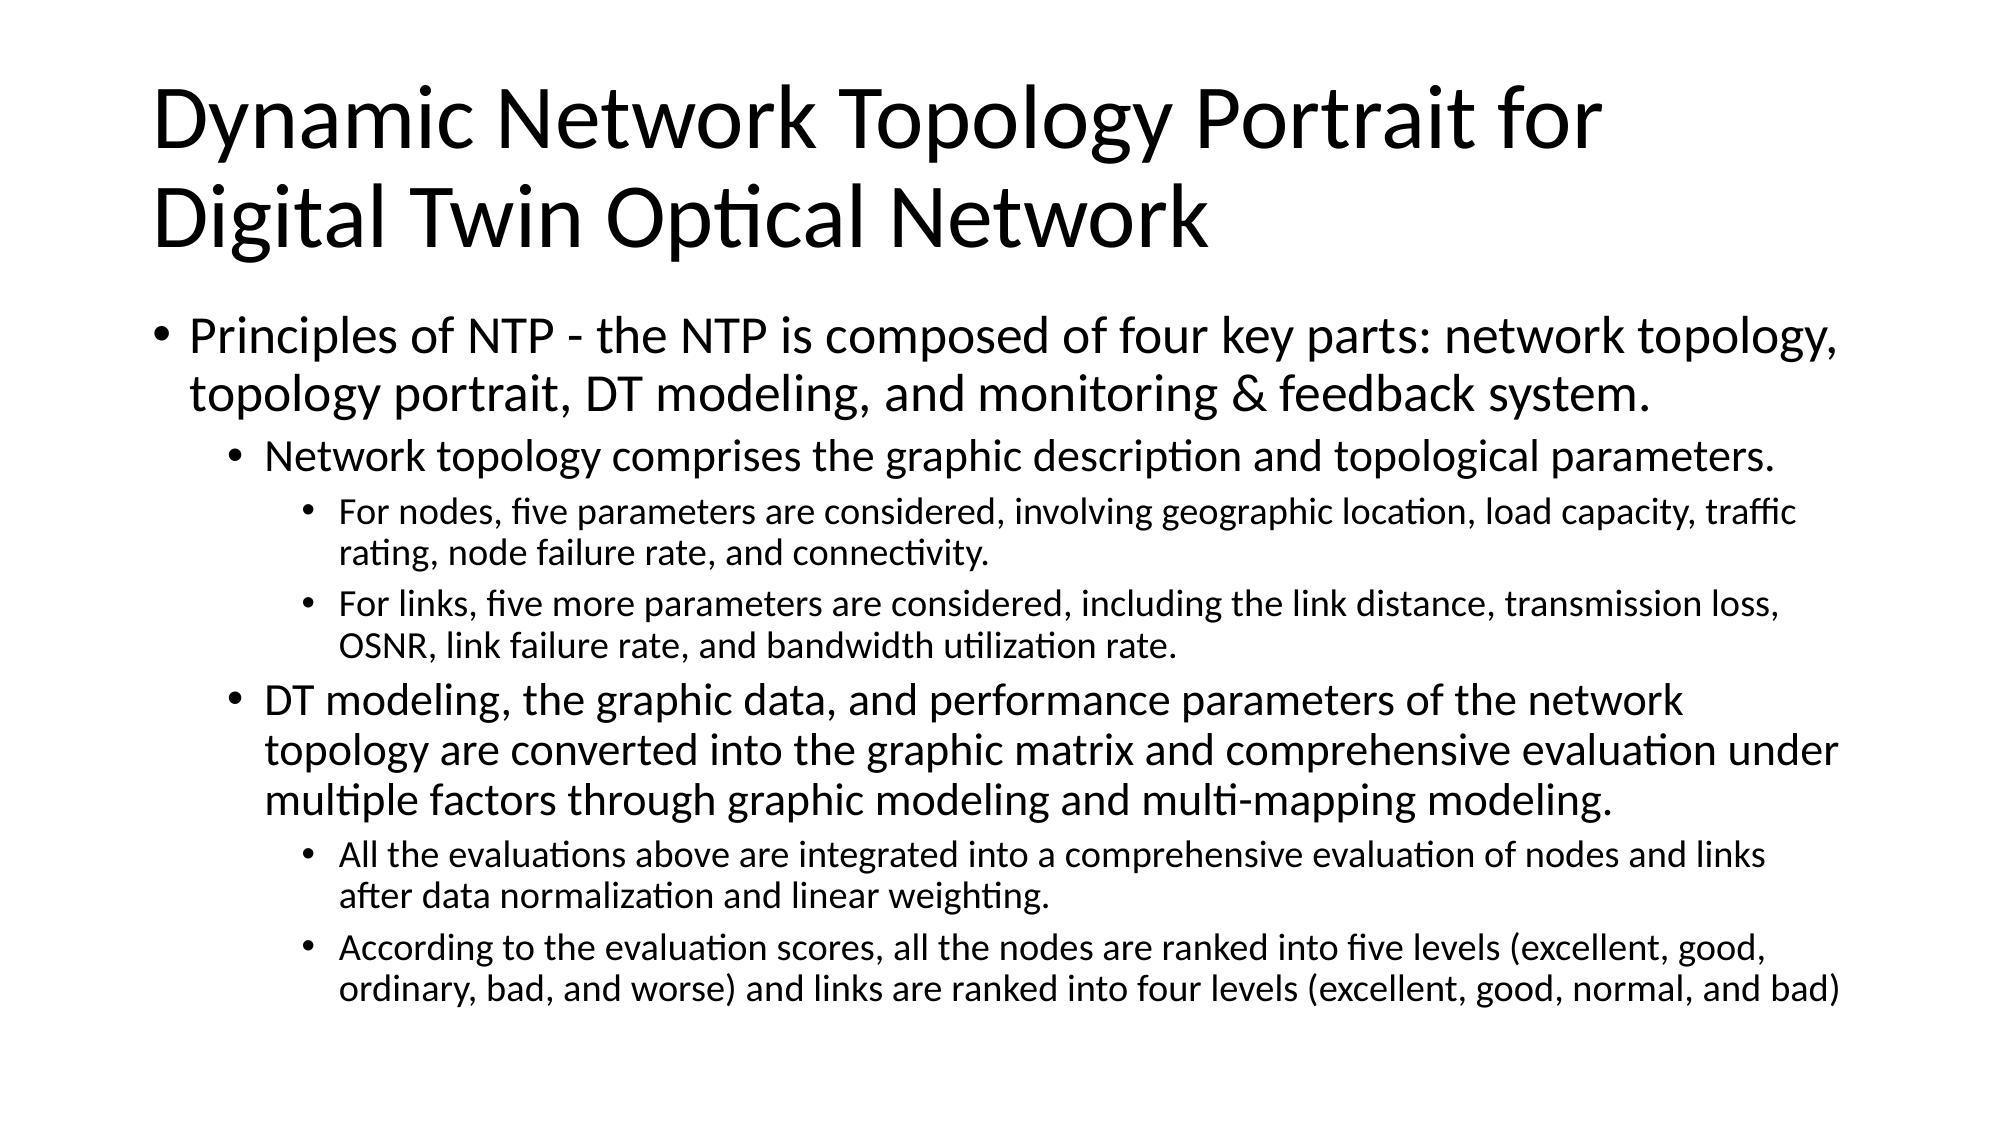

# Dynamic Network Topology Portrait for Digital Twin Optical Network
Principles of NTP - the NTP is composed of four key parts: network topology, topology portrait, DT modeling, and monitoring & feedback system.
Network topology comprises the graphic description and topological parameters.
For nodes, five parameters are considered, involving geographic location, load capacity, traffic rating, node failure rate, and connectivity.
For links, five more parameters are considered, including the link distance, transmission loss, OSNR, link failure rate, and bandwidth utilization rate.
DT modeling, the graphic data, and performance parameters of the network topology are converted into the graphic matrix and comprehensive evaluation under multiple factors through graphic modeling and multi-mapping modeling.
All the evaluations above are integrated into a comprehensive evaluation of nodes and links after data normalization and linear weighting.
According to the evaluation scores, all the nodes are ranked into five levels (excellent, good, ordinary, bad, and worse) and links are ranked into four levels (excellent, good, normal, and bad)